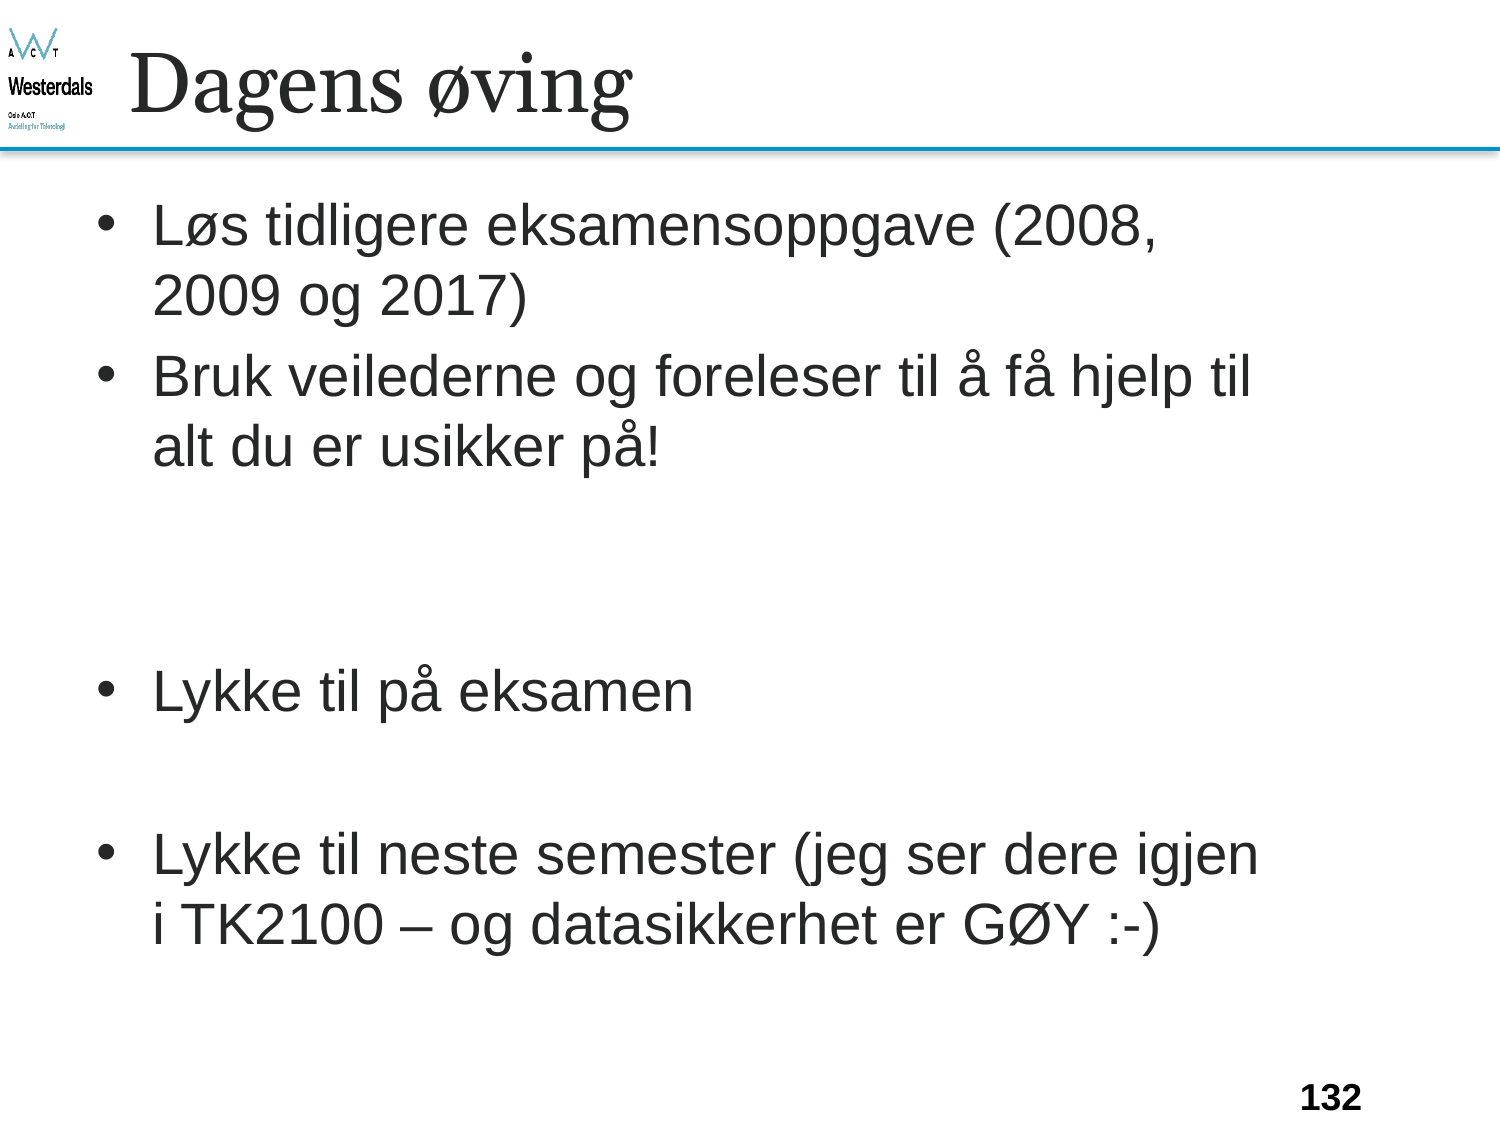

# Dagens øving
Løs tidligere eksamensoppgave (2008, 2009 og 2017)
Bruk veilederne og foreleser til å få hjelp til alt du er usikker på!

Lykke til på eksamen

Lykke til neste semester (jeg ser dere igjen i TK2100 – og datasikkerhet er GØY :-)
Bjørn O. Listog -- blistog@nith.no
132